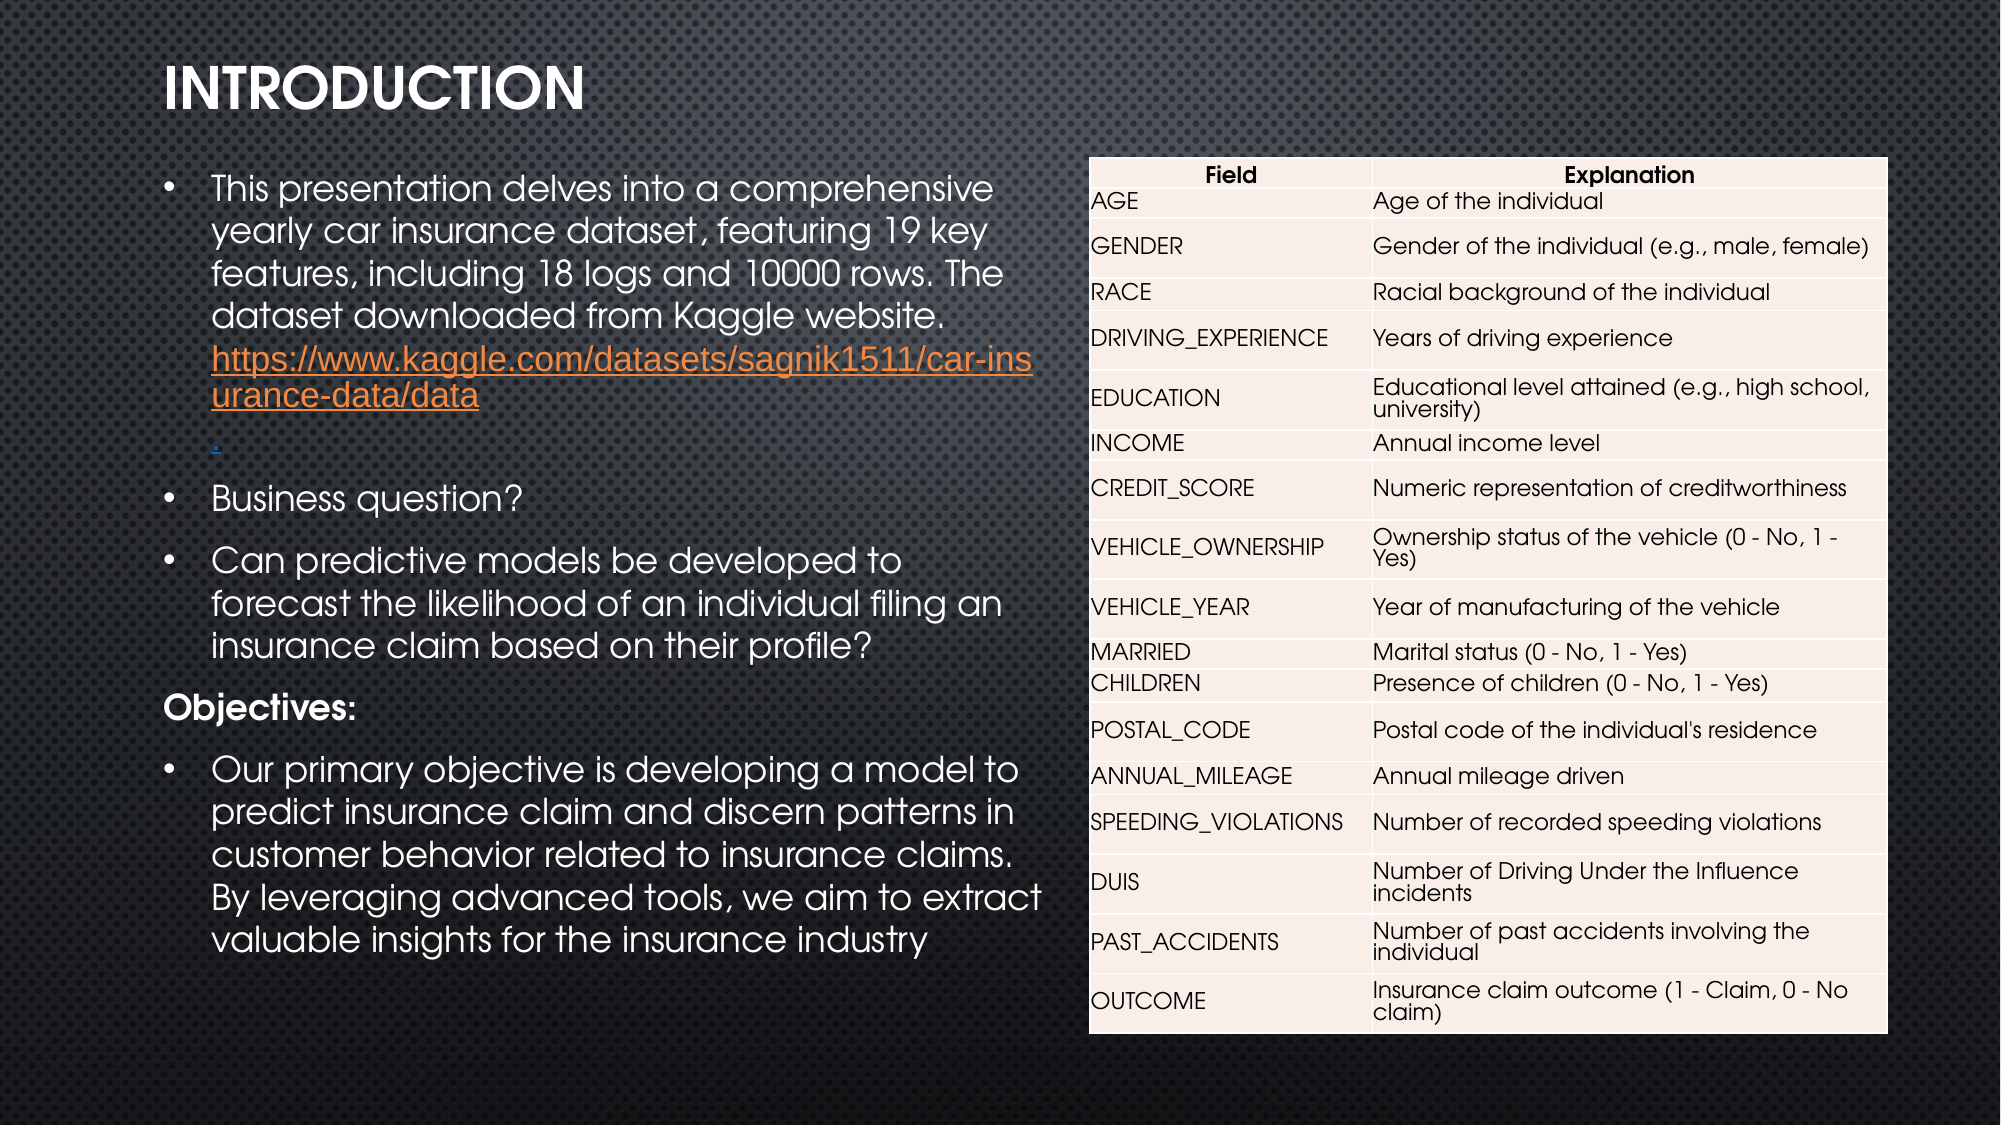

# Introduction
This presentation delves into a comprehensive yearly car insurance dataset, featuring 19 key features, including 18 logs and 10000 rows. The dataset downloaded from Kaggle website.
https://www.kaggle.com/datasets/sagnik1511/car-insurance-data/data.
Business question?
Can predictive models be developed to forecast the likelihood of an individual filing an insurance claim based on their profile?
Objectives:
Our primary objective is developing a model to predict insurance claim and discern patterns in customer behavior related to insurance claims. By leveraging advanced tools, we aim to extract valuable insights for the insurance industry
| Field | Explanation |
| --- | --- |
| AGE | Age of the individual |
| GENDER | Gender of the individual (e.g., male, female) |
| RACE | Racial background of the individual |
| DRIVING\_EXPERIENCE | Years of driving experience |
| EDUCATION | Educational level attained (e.g., high school, university) |
| INCOME | Annual income level |
| CREDIT\_SCORE | Numeric representation of creditworthiness |
| VEHICLE\_OWNERSHIP | Ownership status of the vehicle (0 - No, 1 - Yes) |
| VEHICLE\_YEAR | Year of manufacturing of the vehicle |
| MARRIED | Marital status (0 - No, 1 - Yes) |
| CHILDREN | Presence of children (0 - No, 1 - Yes) |
| POSTAL\_CODE | Postal code of the individual's residence |
| ANNUAL\_MILEAGE | Annual mileage driven |
| SPEEDING\_VIOLATIONS | Number of recorded speeding violations |
| DUIS | Number of Driving Under the Influence incidents |
| PAST\_ACCIDENTS | Number of past accidents involving the individual |
| OUTCOME | Insurance claim outcome (1 - Claim, 0 - No claim) |